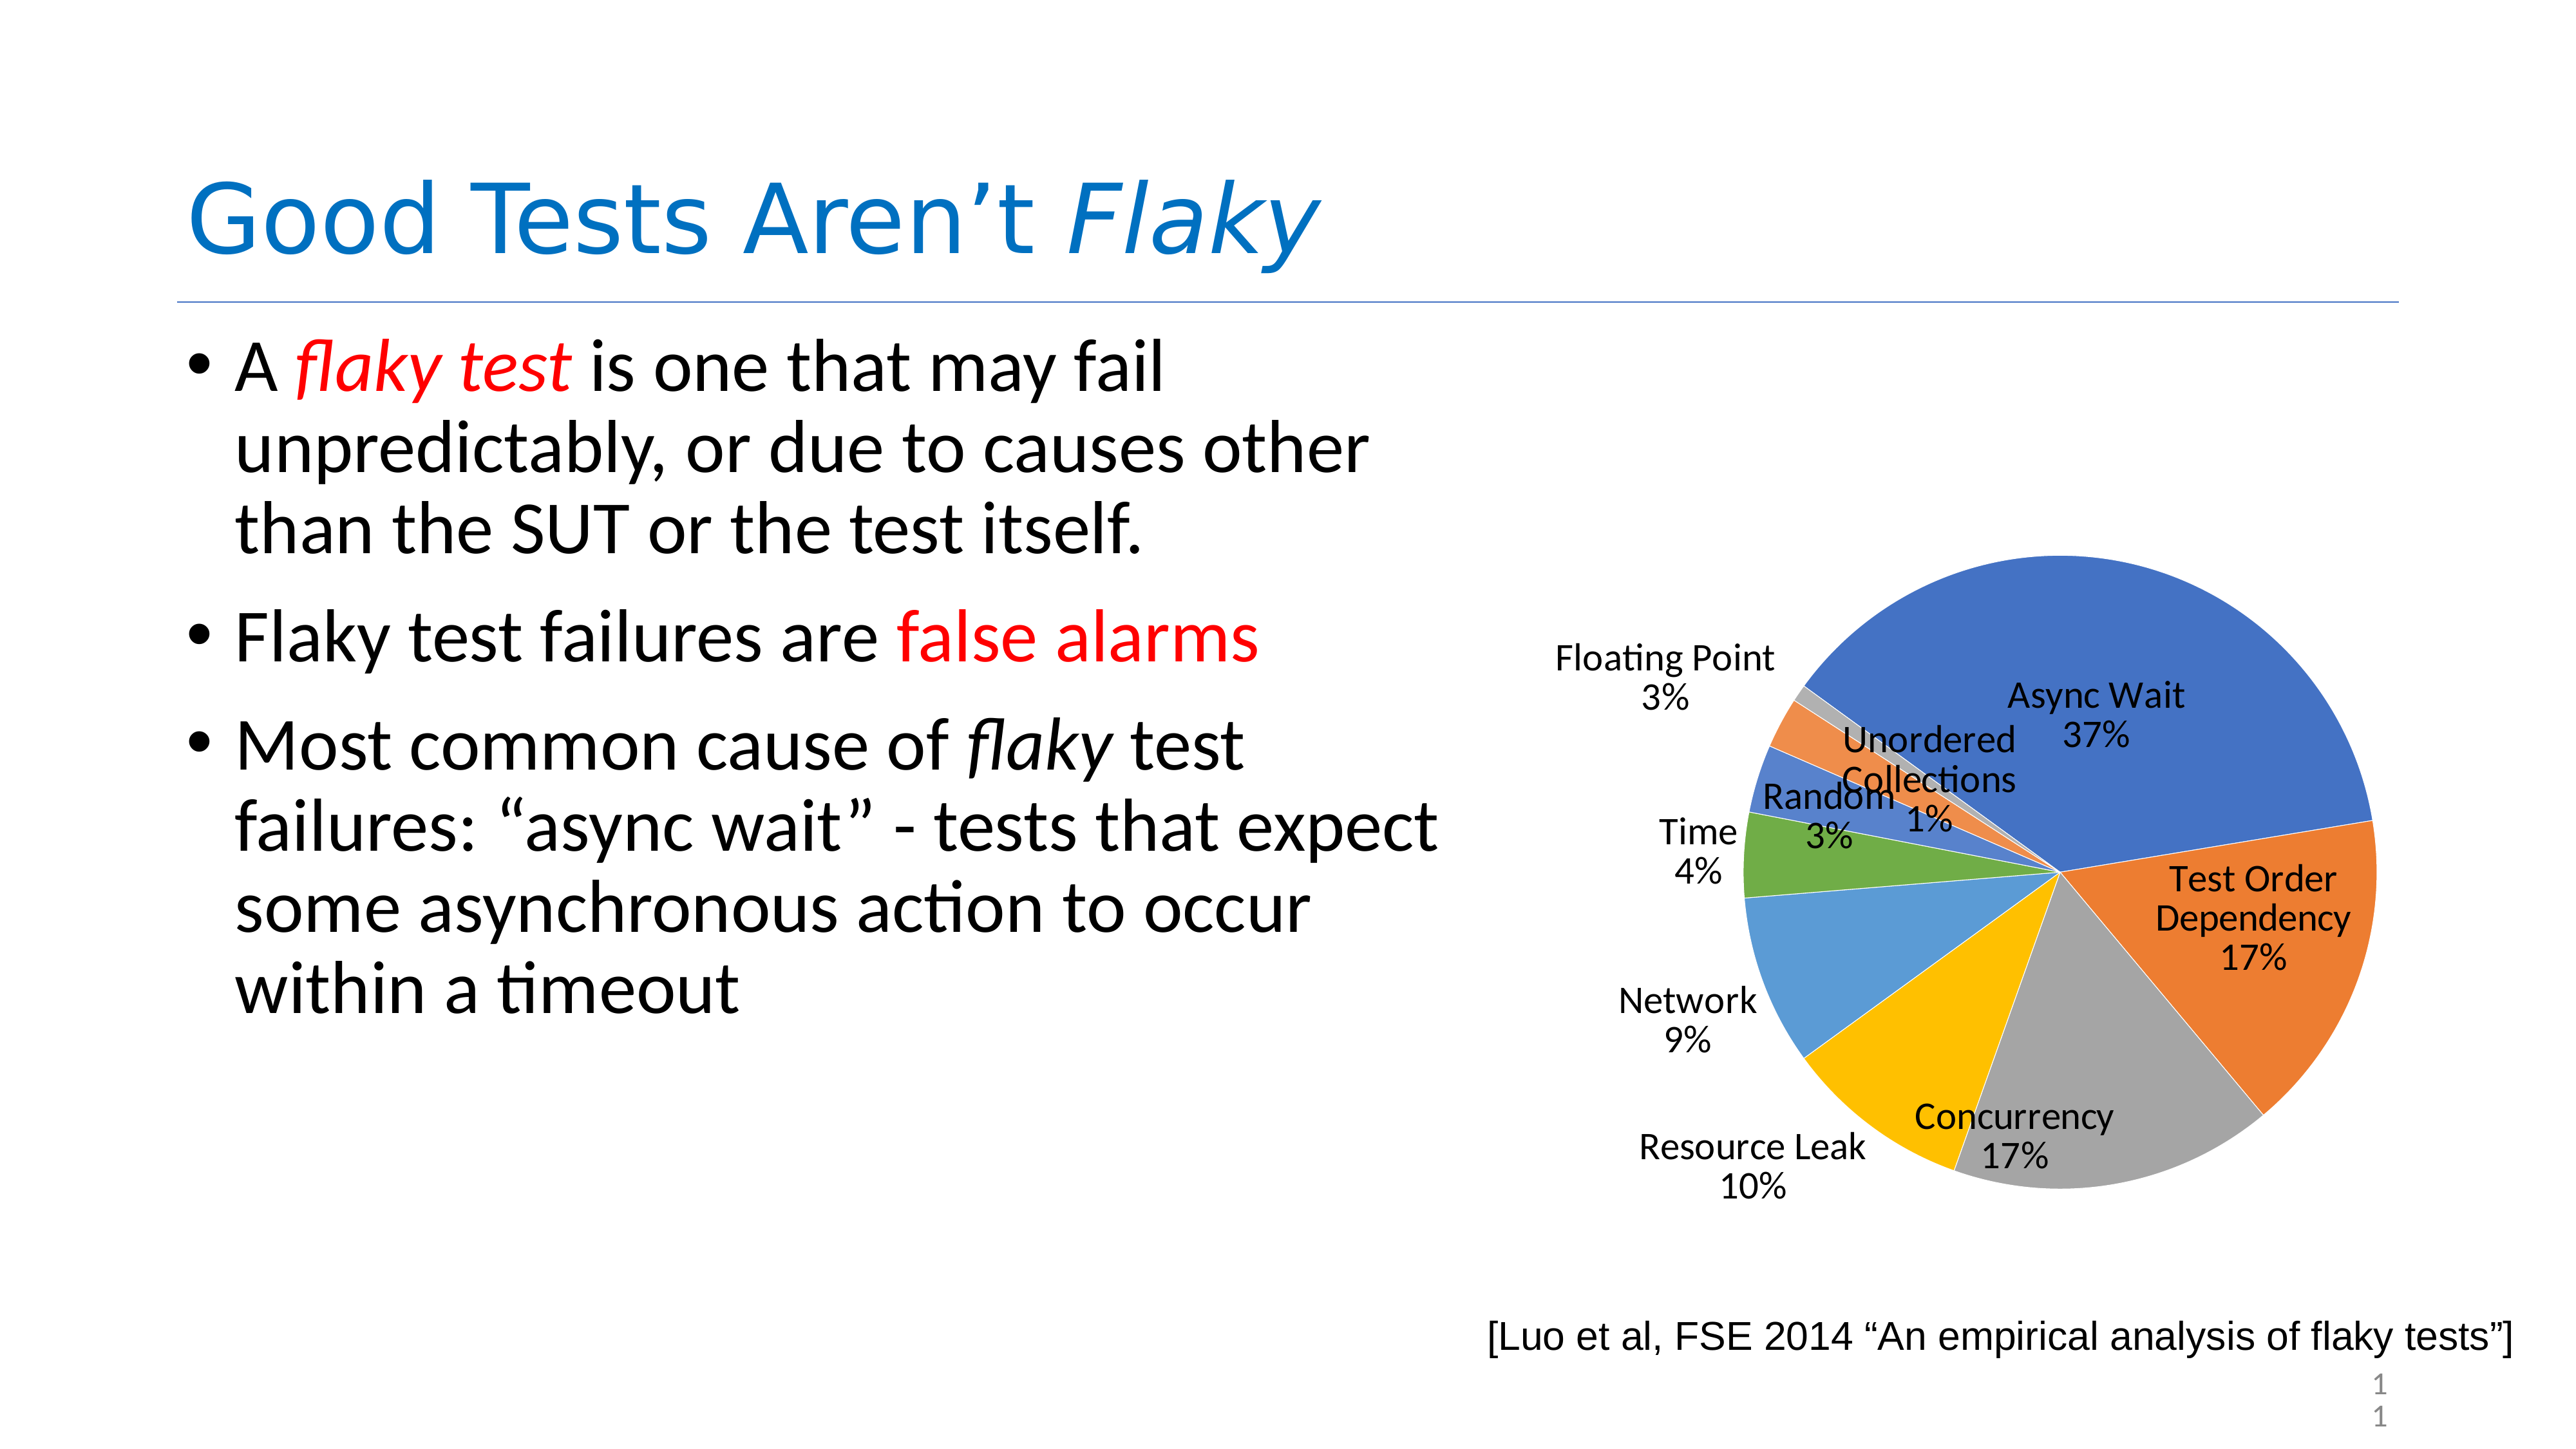

# Good Tests Aren’t Flaky

### Chart

| Category | Tests |
|---|---|
| Async Wait | 43.0 |
| Test Order Dependency | 19.0 |
| Concurrency | 19.0 |
| Resource Leak | 11.0 |
| Network | 10.0 |
| Time | 5.0 |
| Random | 4.0 |
| Floating Point | 3.0 |
| Unordered Collections | 1.0 |
A flaky test is one that may fail unpredictably, or due to causes other than the SUT or the test itself.
Flaky test failures are false alarms
Most common cause of flaky test failures: “async wait” - tests that expect some asynchronous action to occur within a timeout
[Luo et al, FSE 2014 “An empirical analysis of flaky tests”]
11